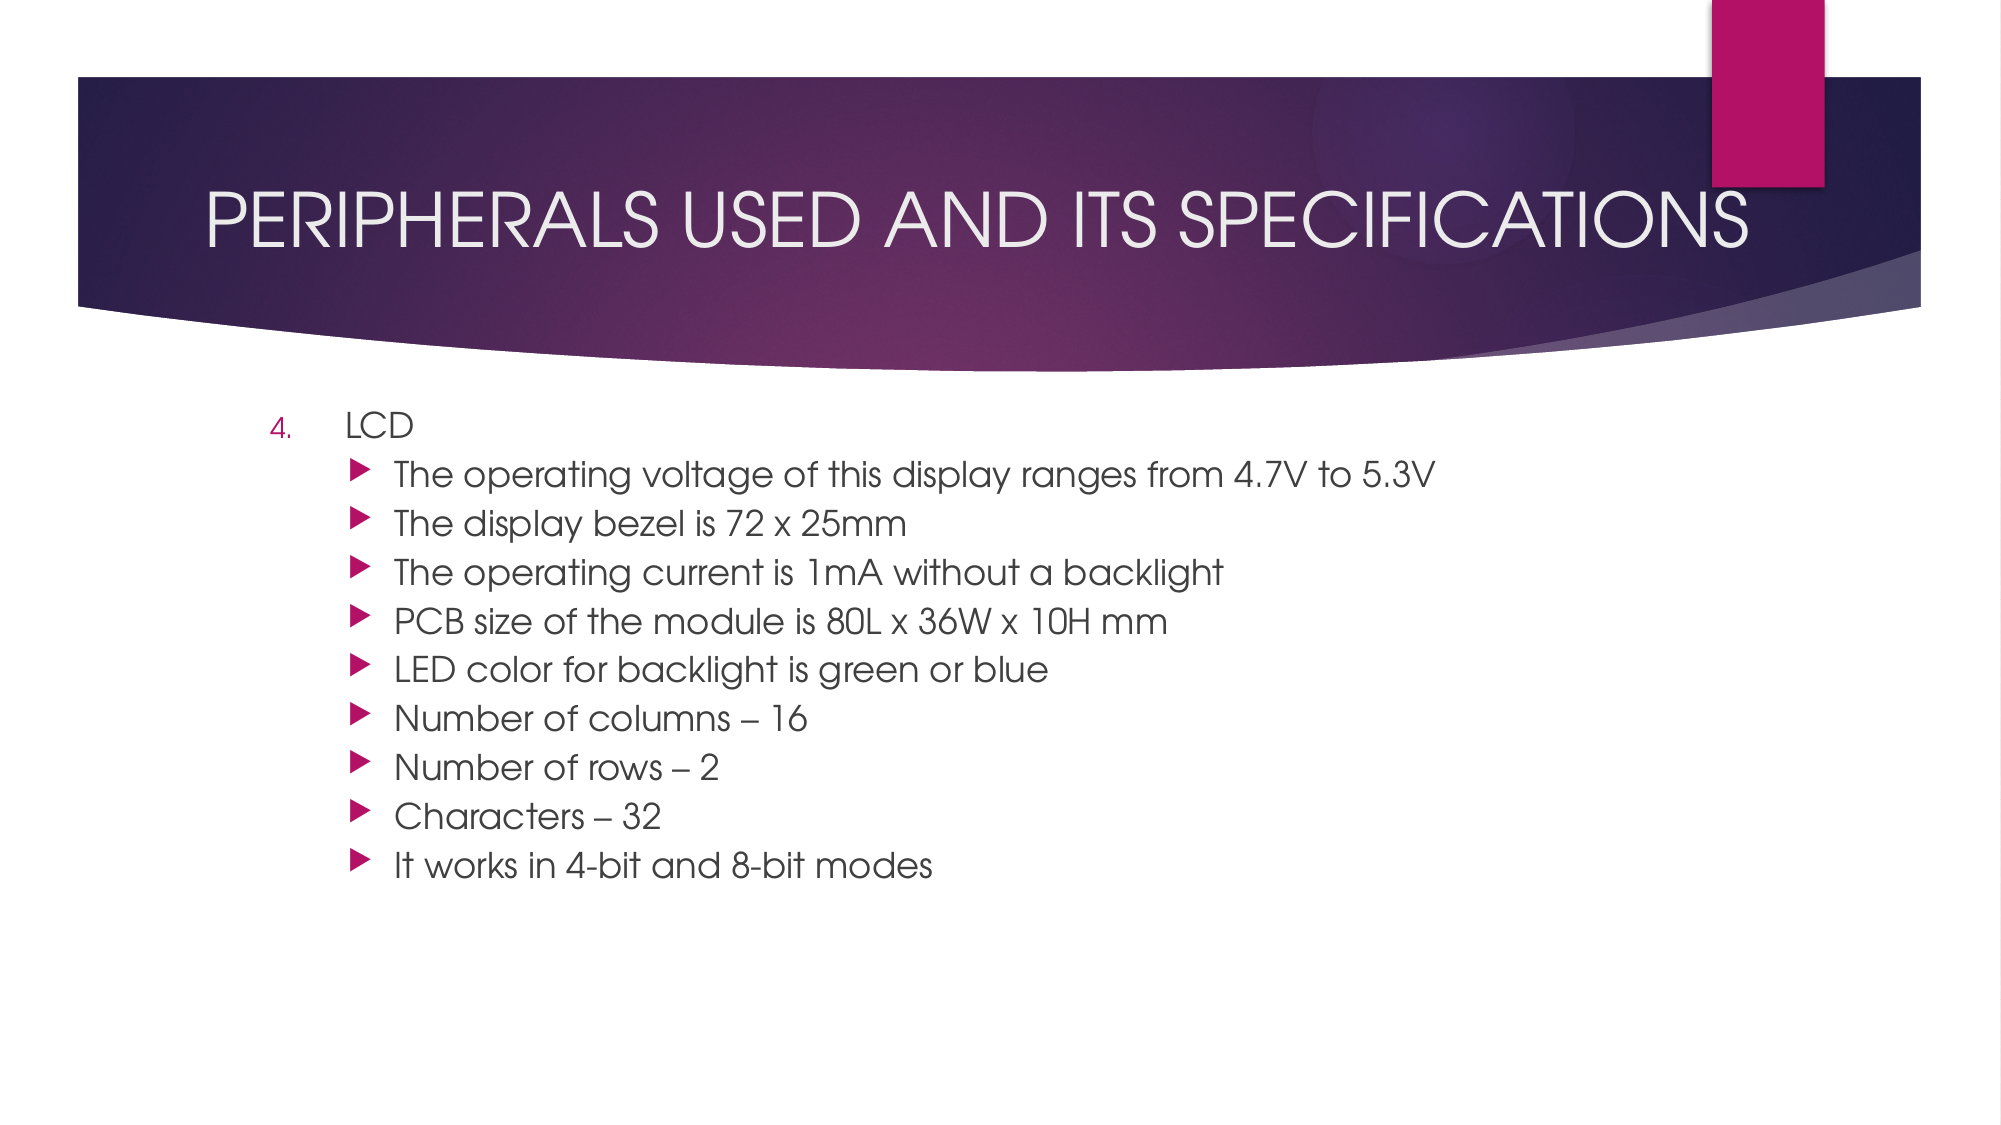

# PERIPHERALS USED AND ITS SPECIFICATIONS
LCD
The operating voltage of this display ranges from 4.7V to 5.3V
The display bezel is 72 x 25mm
The operating current is 1mA without a backlight
PCB size of the module is 80L x 36W x 10H mm
LED color for backlight is green or blue
Number of columns – 16
Number of rows – 2
Characters – 32
It works in 4-bit and 8-bit modes